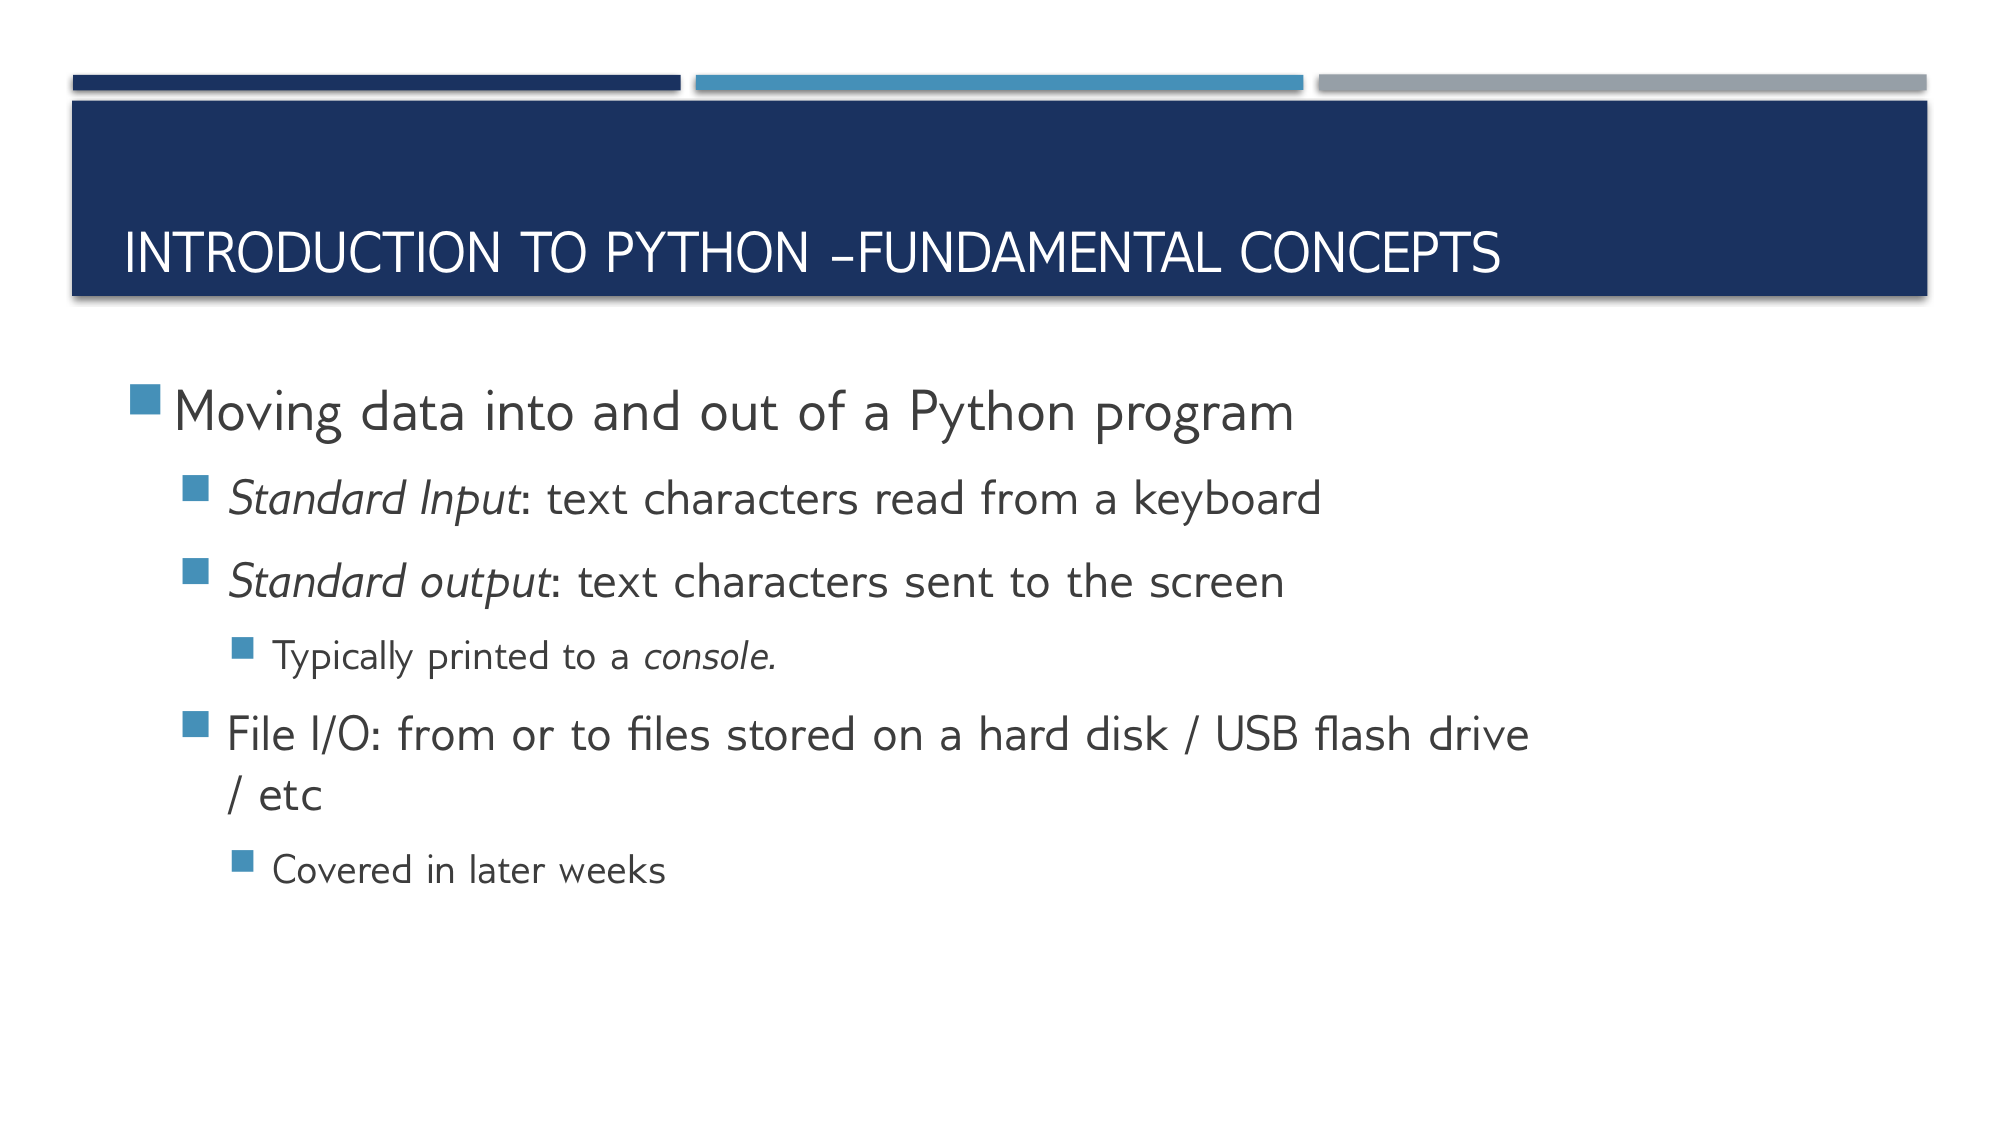

# Introduction to Python –Fundamental Concepts
Moving data into and out of a Python program
Standard Input: text characters read from a keyboard
Standard output: text characters sent to the screen
Typically printed to a console.
File I/O: from or to files stored on a hard disk / USB flash drive / etc
Covered in later weeks